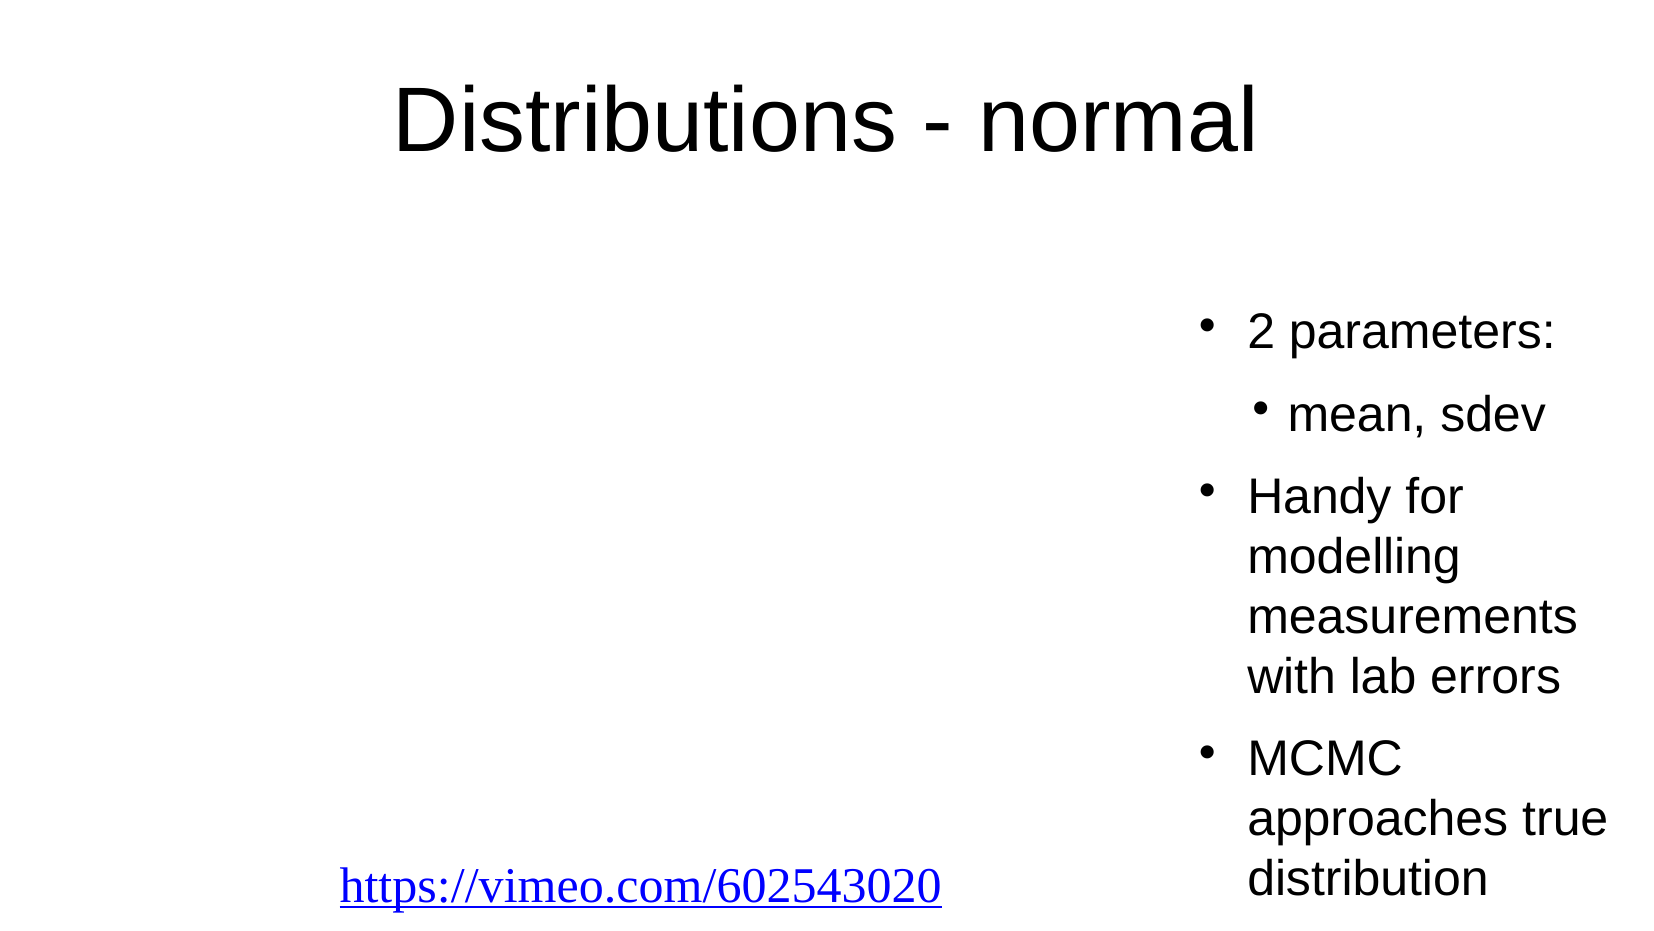

Distributions - normal
2 parameters:
mean, sdev
Handy for modelling measurements with lab errors
MCMC approaches true distribution
https://vimeo.com/602543020